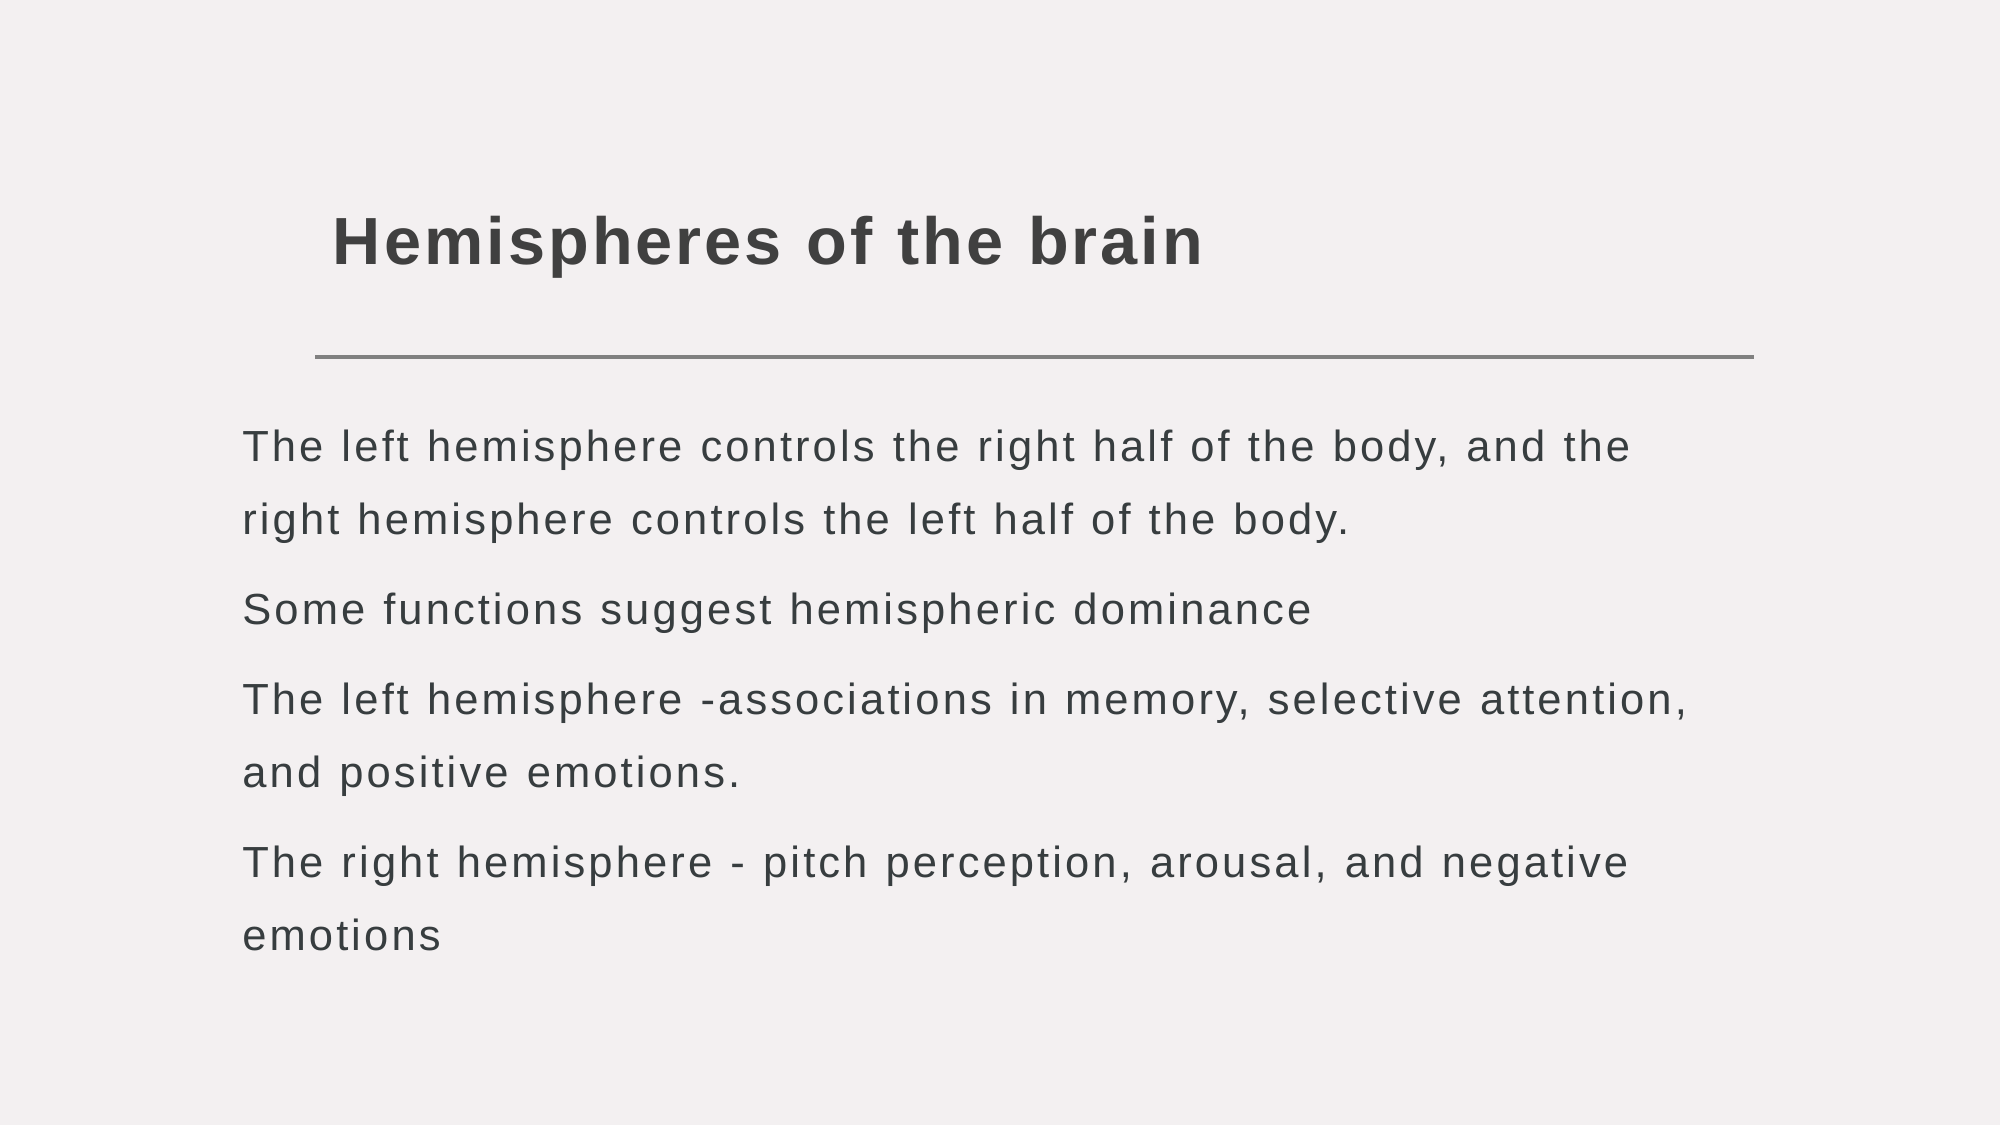

# Hemispheres of the brain
The left hemisphere controls the right half of the body, and the right hemisphere controls the left half of the body.
Some functions suggest hemispheric dominance
The left hemisphere -associations in memory, selective attention, and positive emotions.
The right hemisphere - pitch perception, arousal, and negative emotions